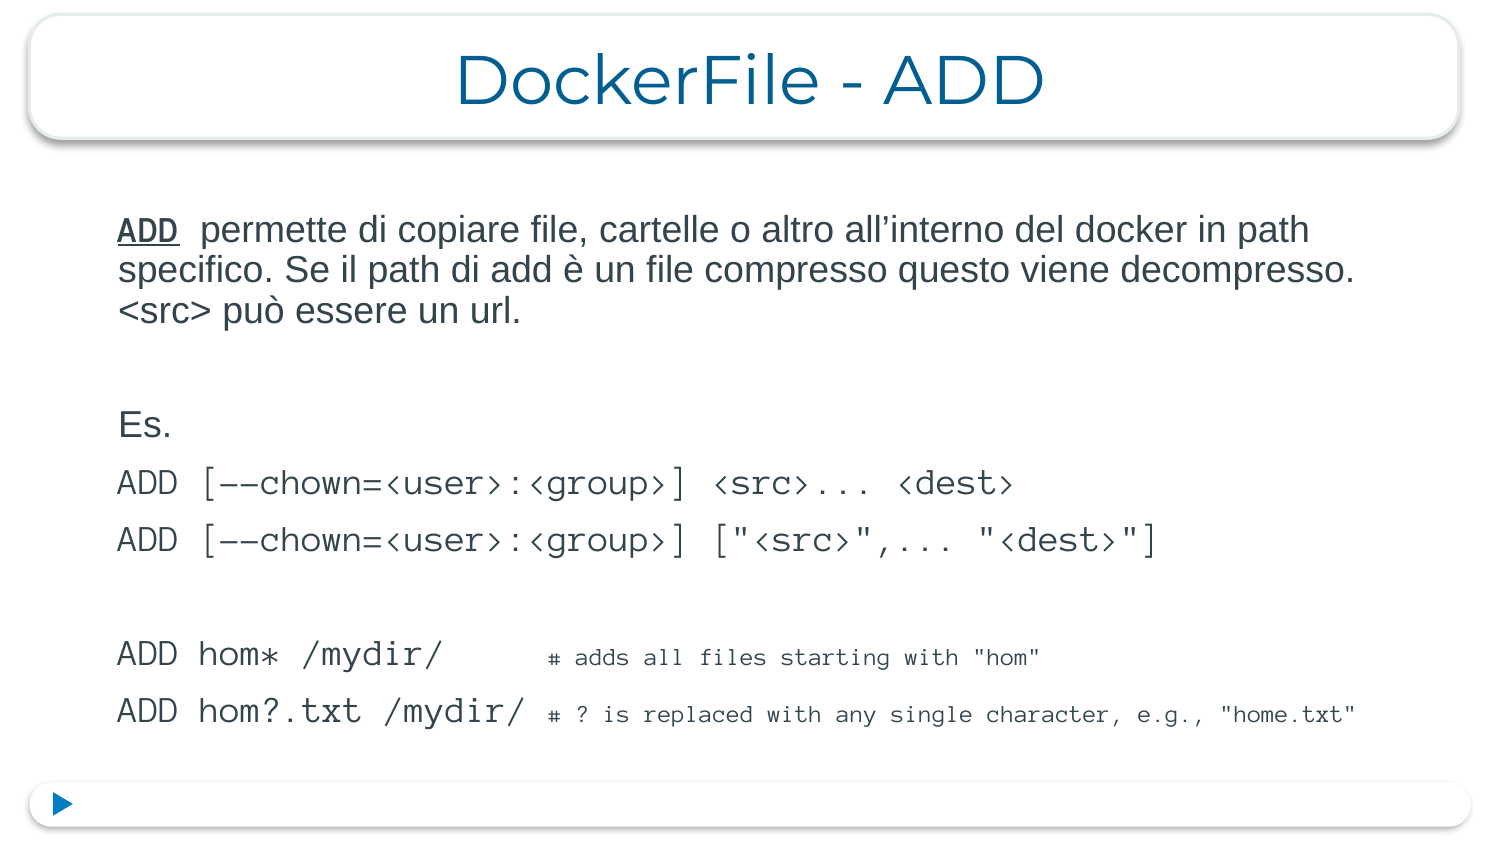

# DockerFile - ADD
ADD permette di copiare file, cartelle o altro all’interno del docker in path specifico. Se il path di add è un file compresso questo viene decompresso. <src> può essere un url.

Es.
ADD [--chown=<user>:<group>] <src>... <dest>
ADD [--chown=<user>:<group>] ["<src>",... "<dest>"]

ADD hom* /mydir/     # adds all files starting with "hom"
ADD hom?.txt /mydir/ # ? is replaced with any single character, e.g., "home.txt"